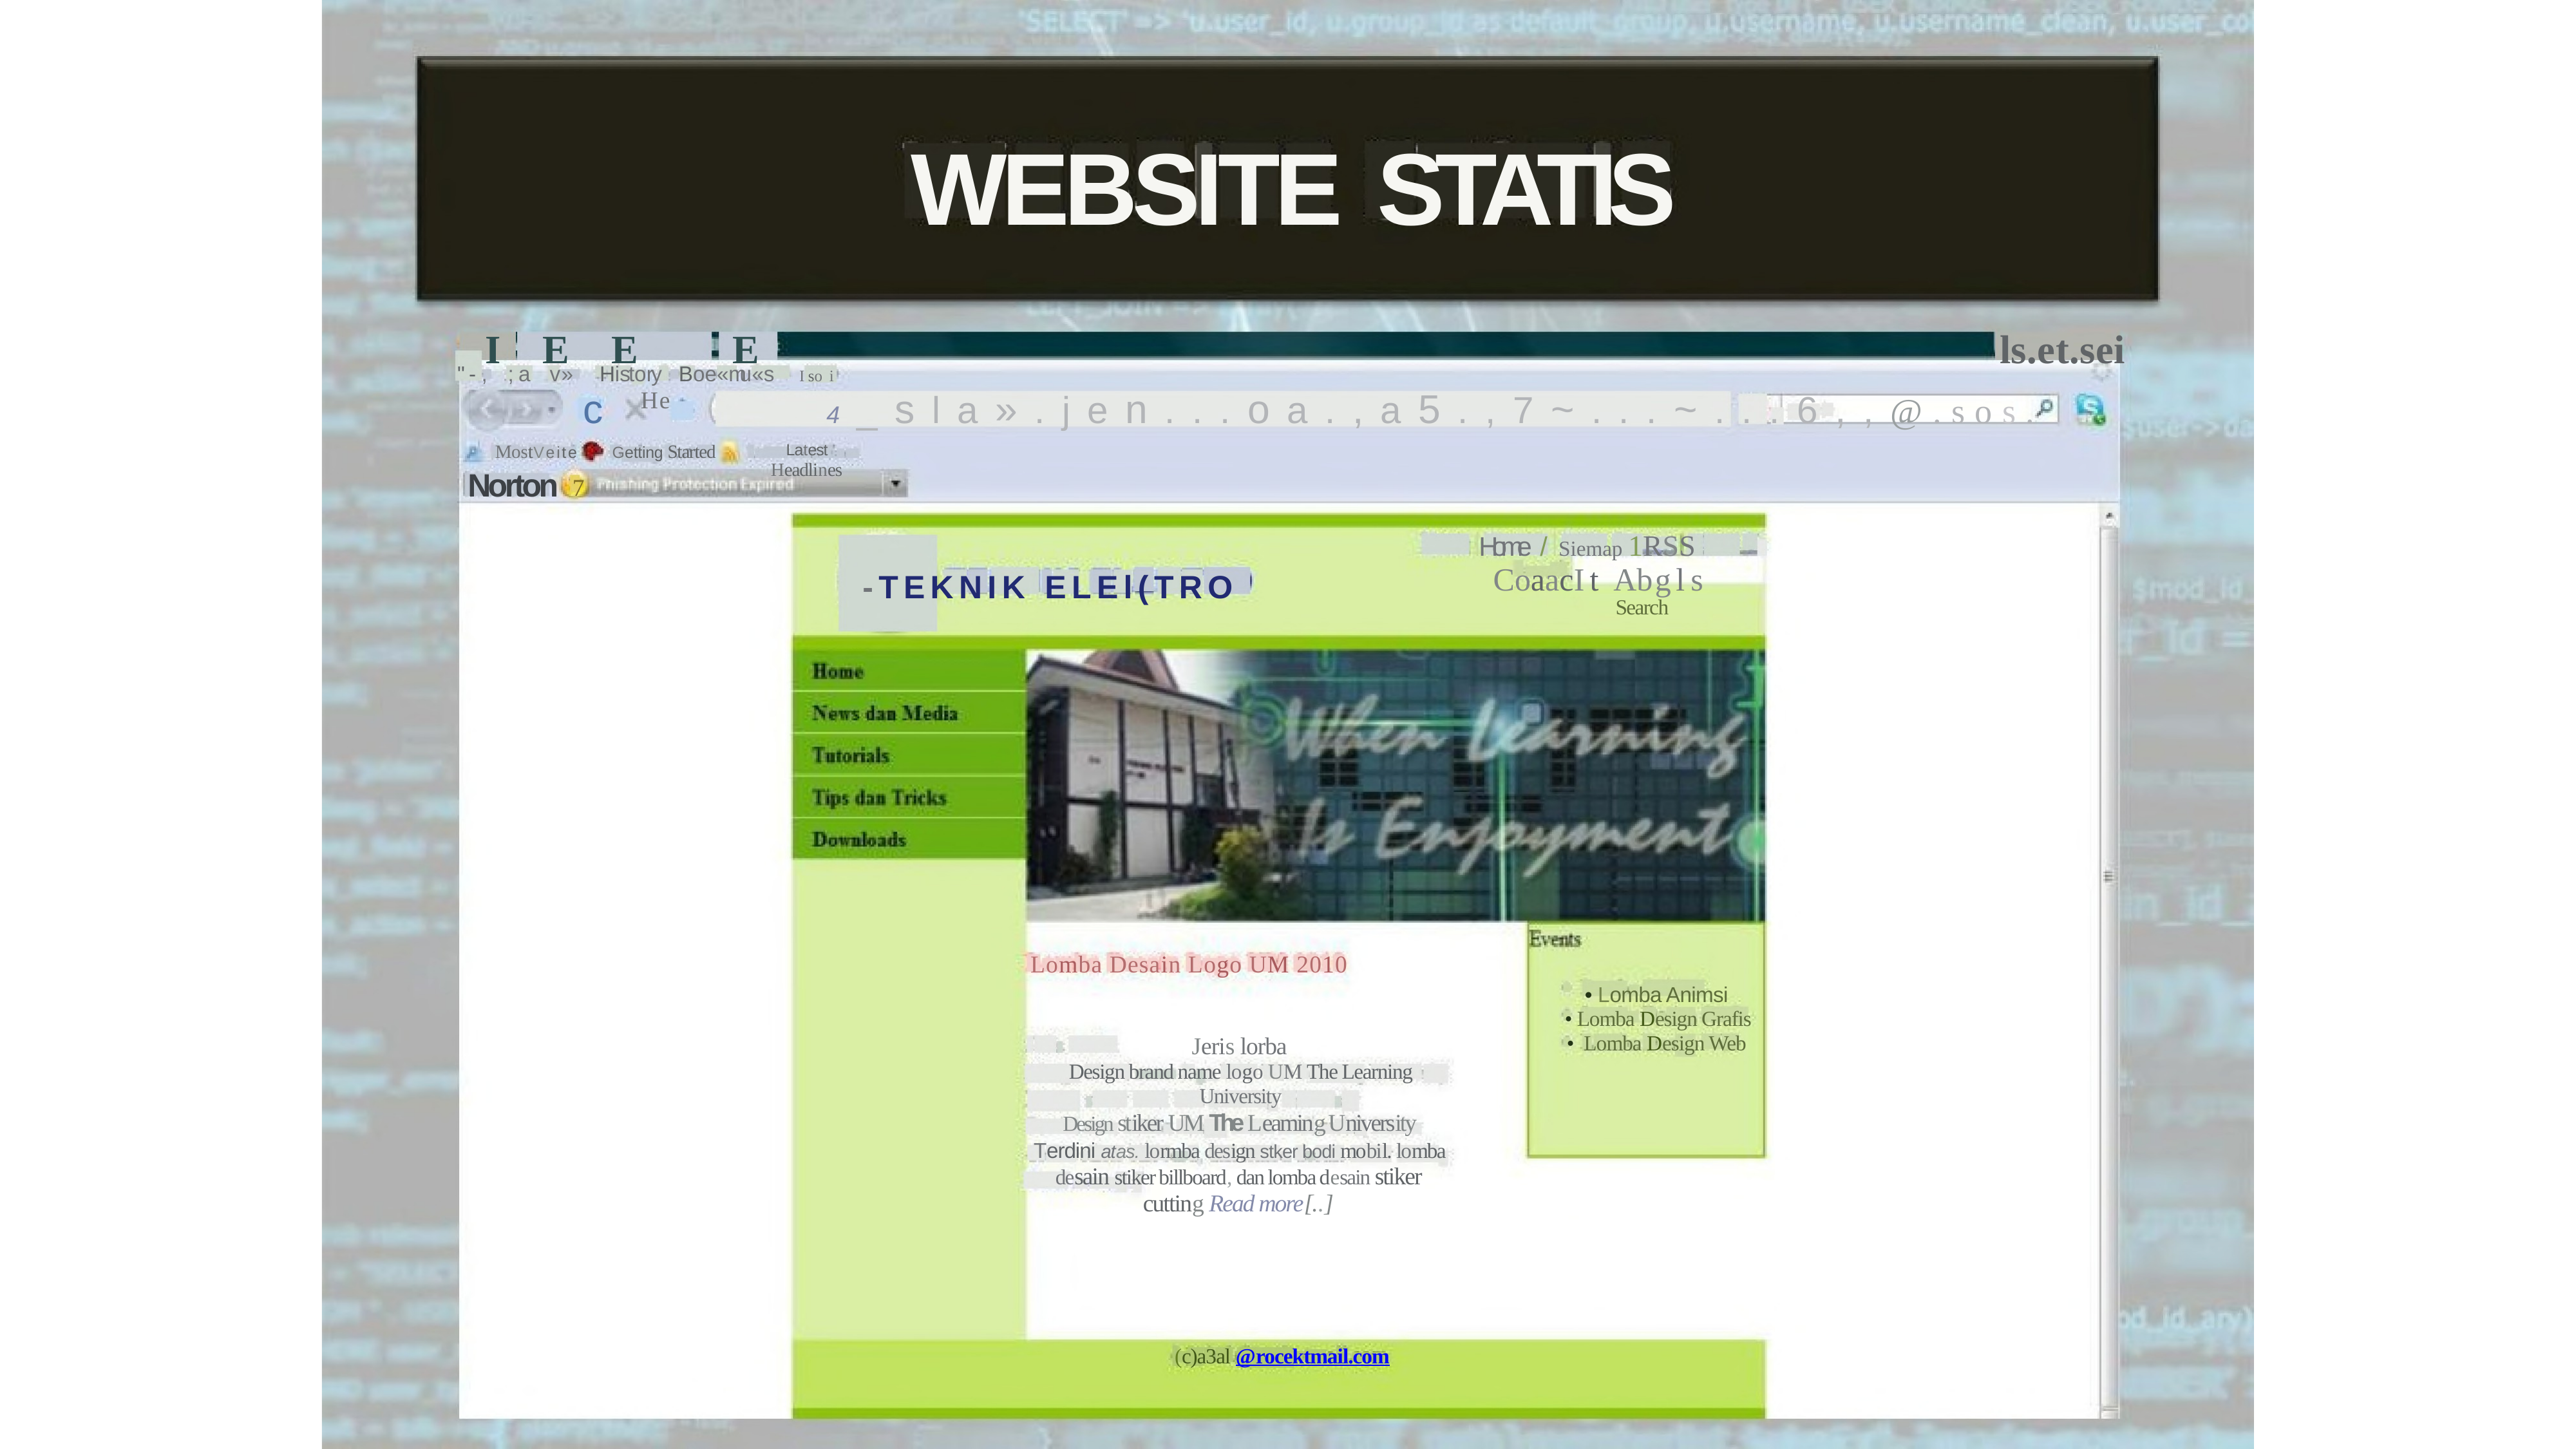

WEBSITE
STATIS
IEE E
ls.et.sei
"-, ;a v»   History   Boe«mu«s  Isoi    He
c
4_sla».jen...oa.,a5.,7~...~...6,,@.sos.
MostVeite
Getting Started
Latest Headlines
Norton
7
Home /   Siemap 1RSS    CoaacIt Abgls
Search
-TEKNIK ELEl(TRO
Lomba Desain Logo UM 2010
• Lomba Animsi
• Lomba Design Grafis
•  Lomba Design Web
Jeris lorba
Design brand name logo UM The Learning University
Design stiker UM The Leaming University
Terdini atas. lormba design stker bodi mobil. lomba desain stiker billboard, dan lomba desain stiker cutting Read more[..]
(c)a3al @rocektmail.com